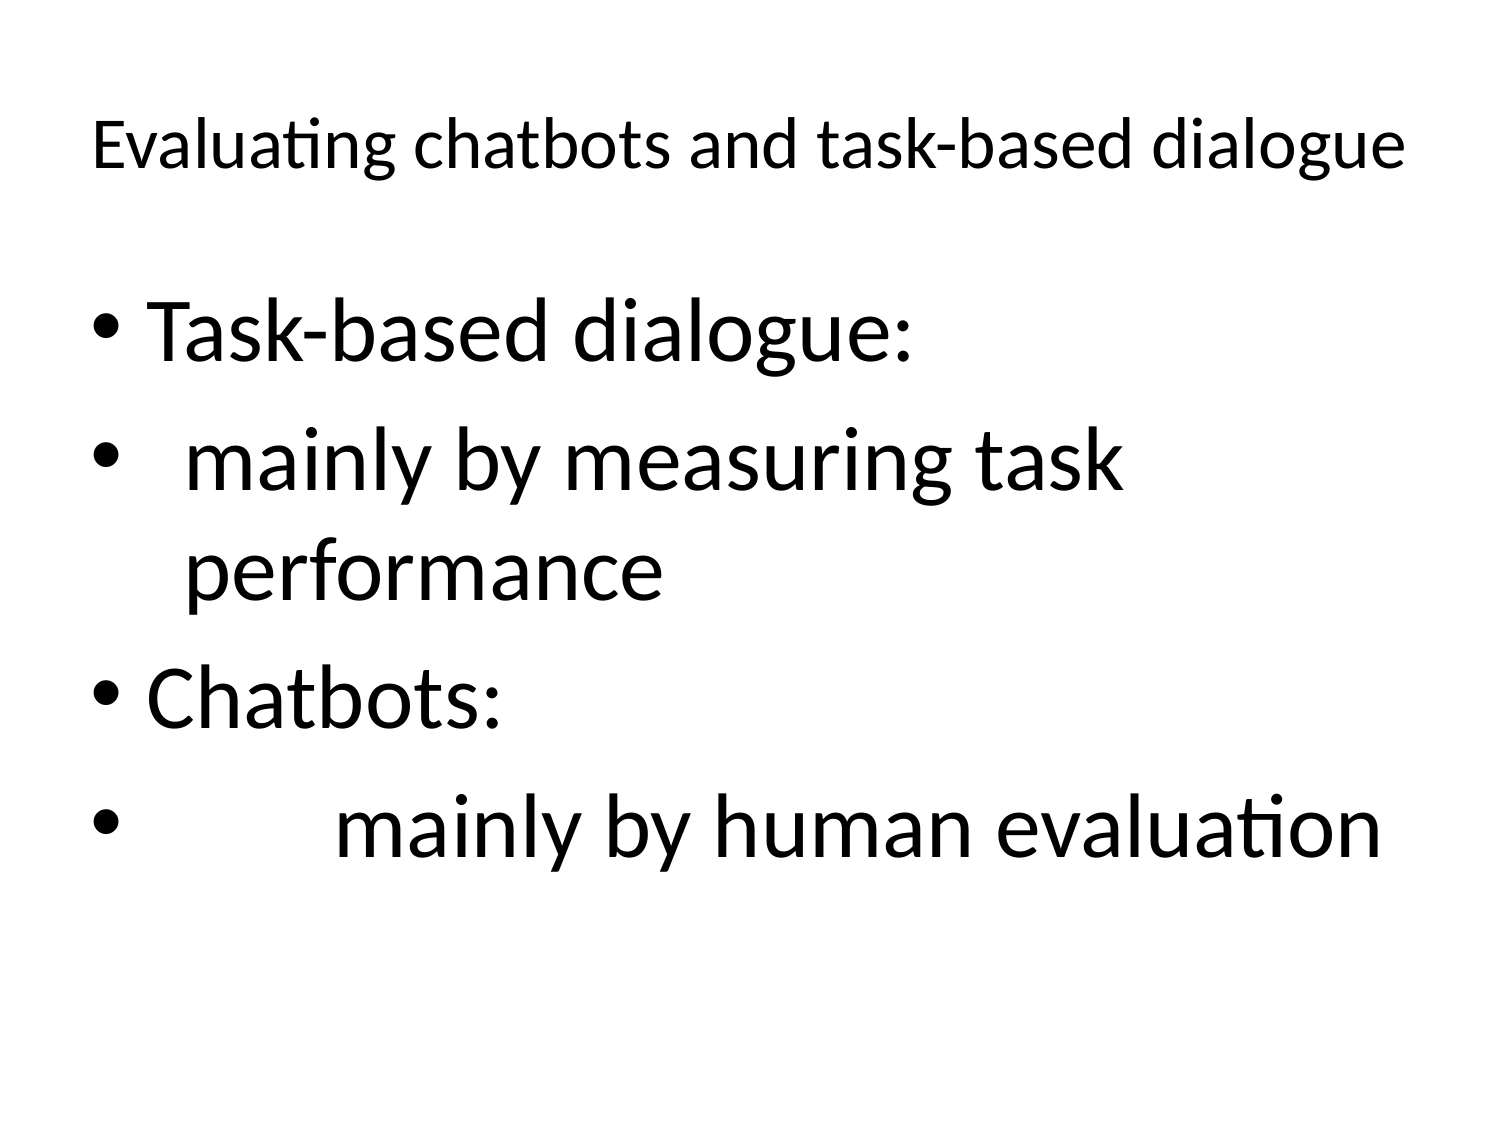

# Evaluating chatbots and task-based dialogue
Task-based dialogue:
mainly by measuring task performance
Chatbots:
	mainly by human evaluation